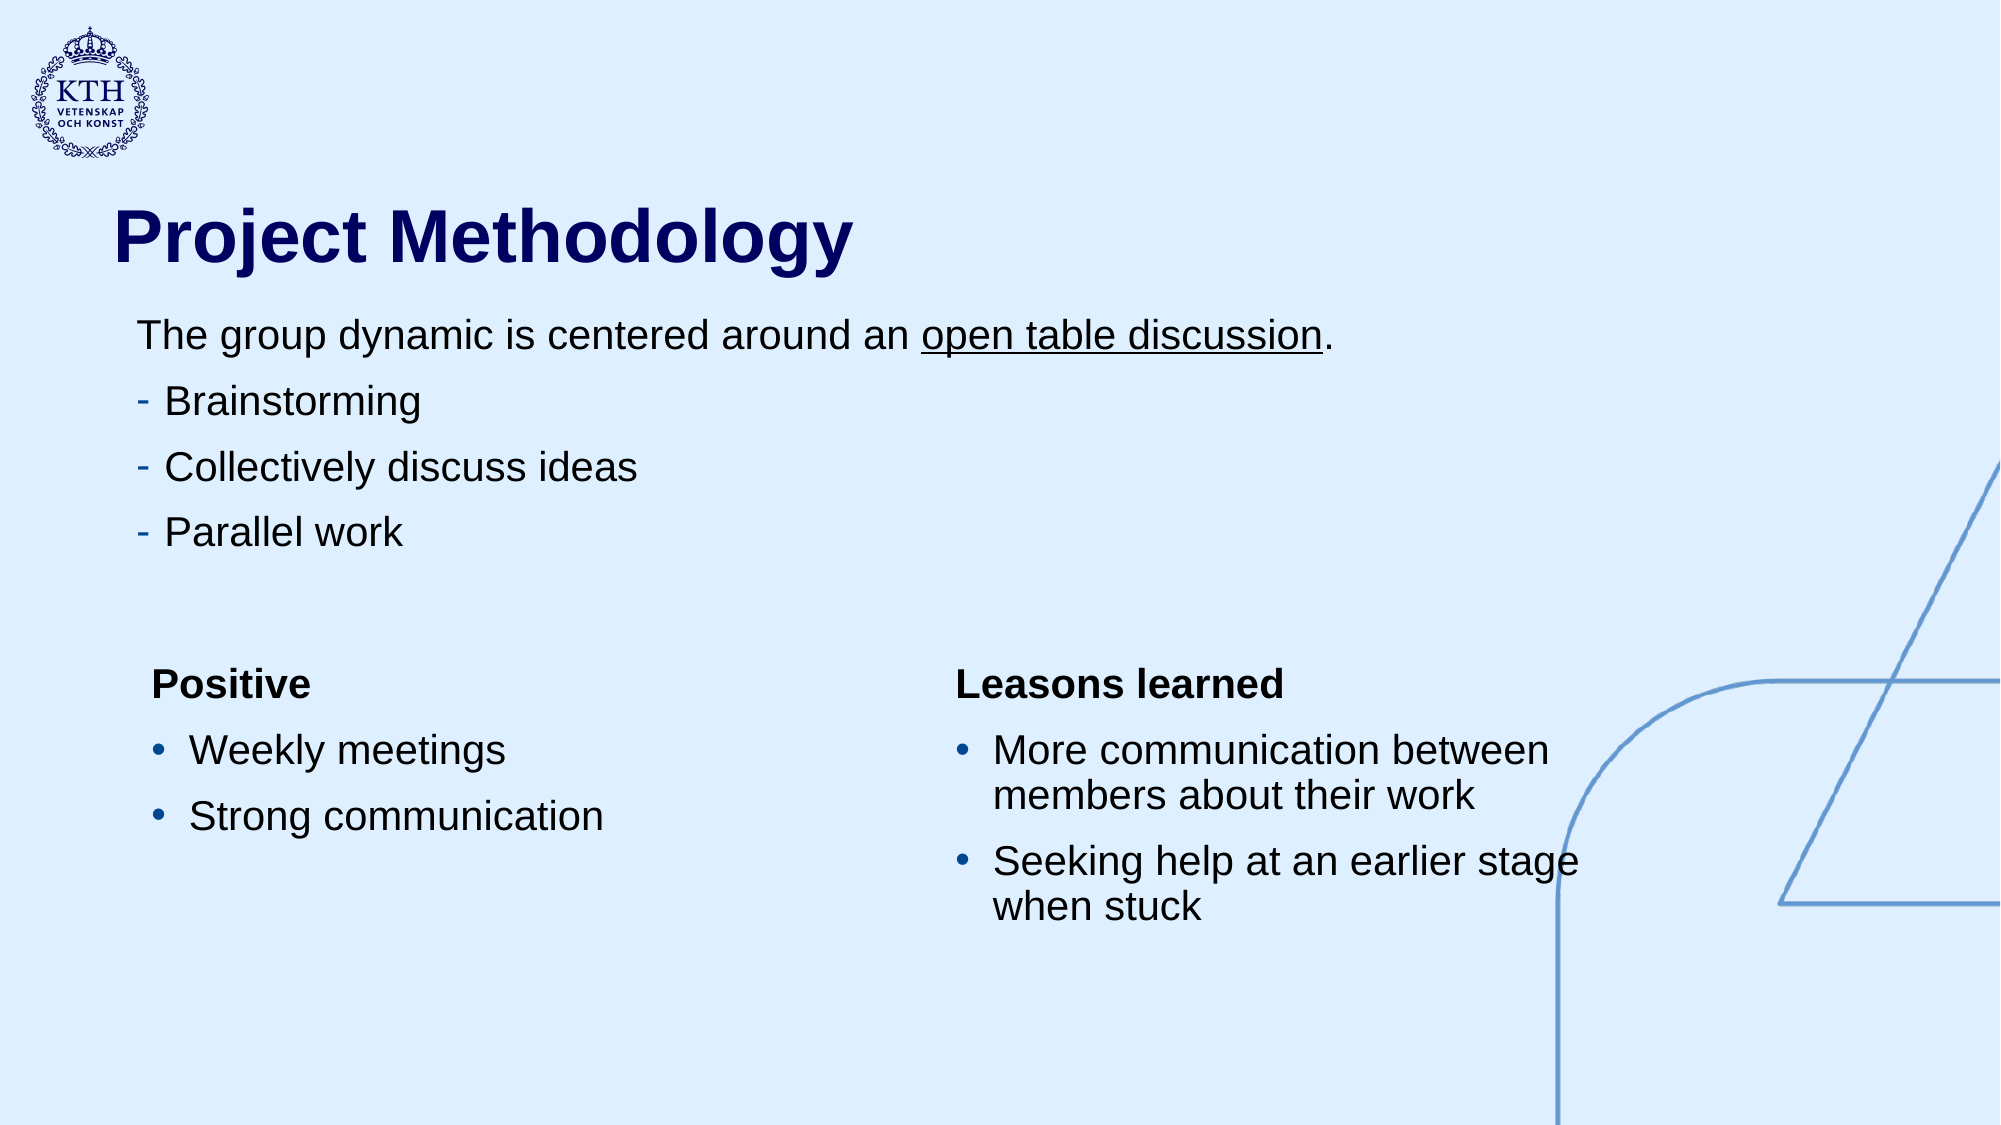

# Project Methodology
The group dynamic is centered around an open table discussion.
Brainstorming
Collectively discuss ideas
Parallel work

Positive
Weekly meetings
Strong communication

Leasons learned
More communication between members about their work
Seeking help at an earlier stage when stuck